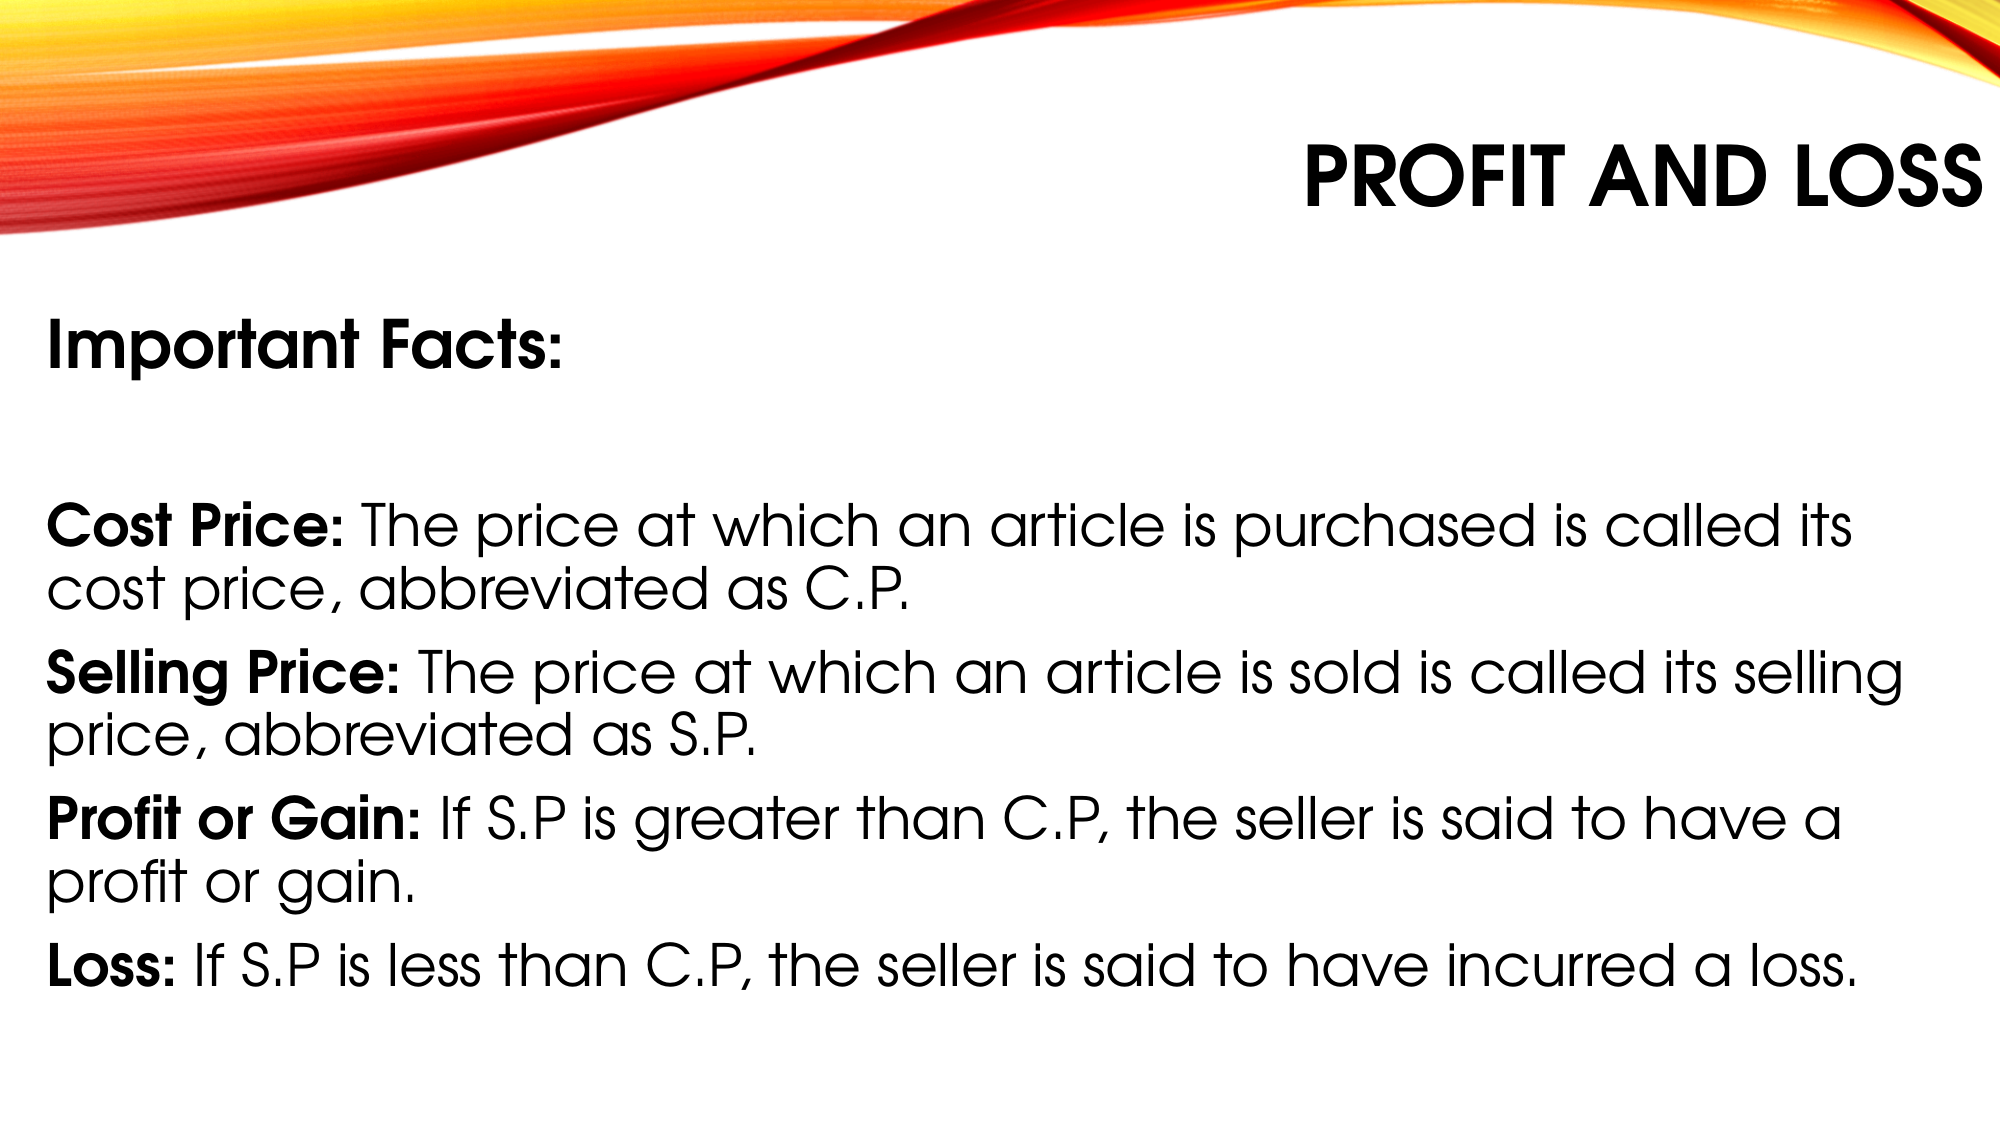

# PROFIT AND LOSS
Important Facts:

Cost Price: The price at which an article is purchased is called its cost price, abbreviated as C.P.
Selling Price: The price at which an article is sold is called its selling price, abbreviated as S.P.
Profit or Gain: If S.P is greater than C.P, the seller is said to have a profit or gain.
Loss: If S.P is less than C.P, the seller is said to have incurred a loss.